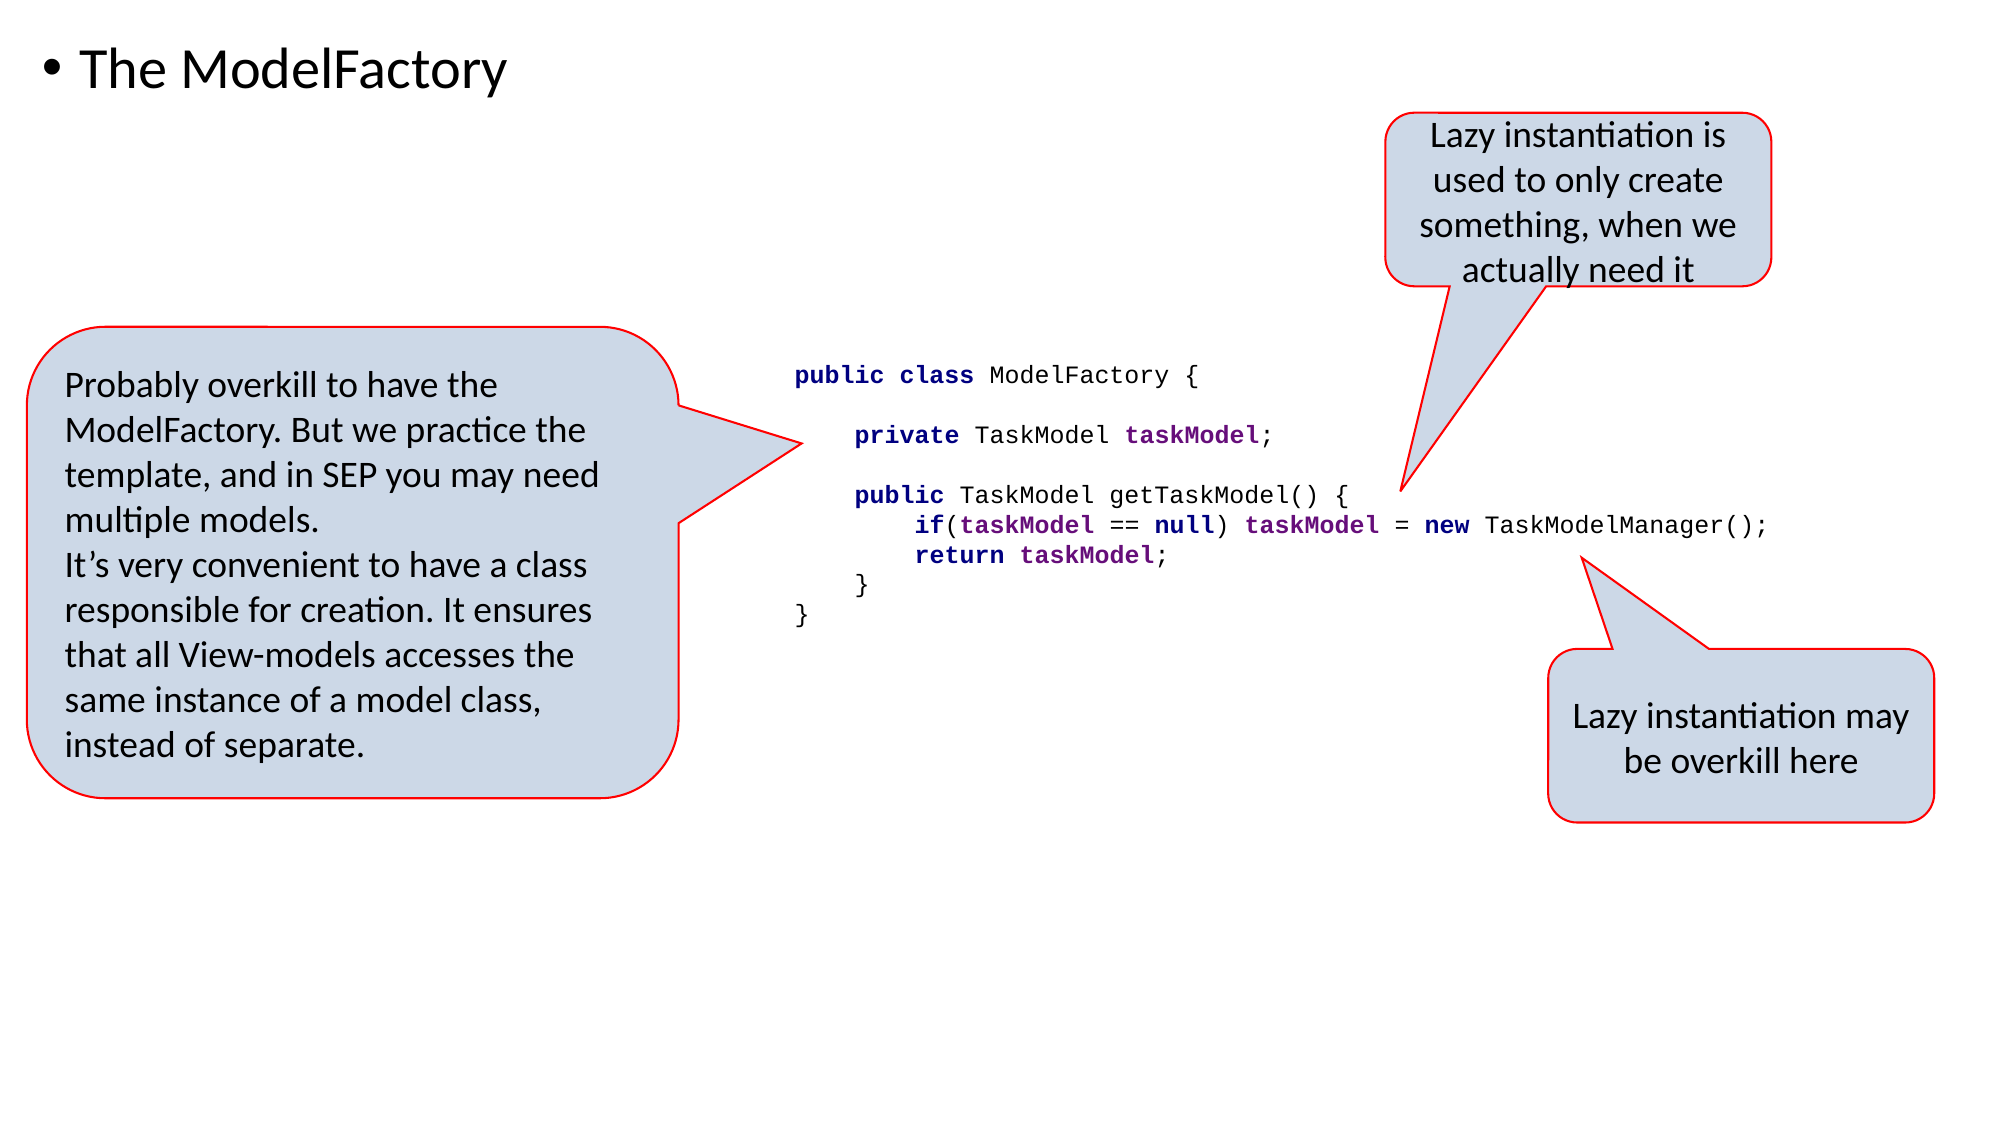

The ModelFactory
Lazy instantiation is used to only create something, when we actually need it
Probably overkill to have the ModelFactory. But we practice the template, and in SEP you may need multiple models.
It’s very convenient to have a class responsible for creation. It ensures that all View-models accesses the same instance of a model class, instead of separate.
public class ModelFactory {
    private TaskModel taskModel;
    public TaskModel getTaskModel() {
        if(taskModel == null) taskModel = new TaskModelManager();
        return taskModel;
    }
}
Lazy instantiation may be overkill here